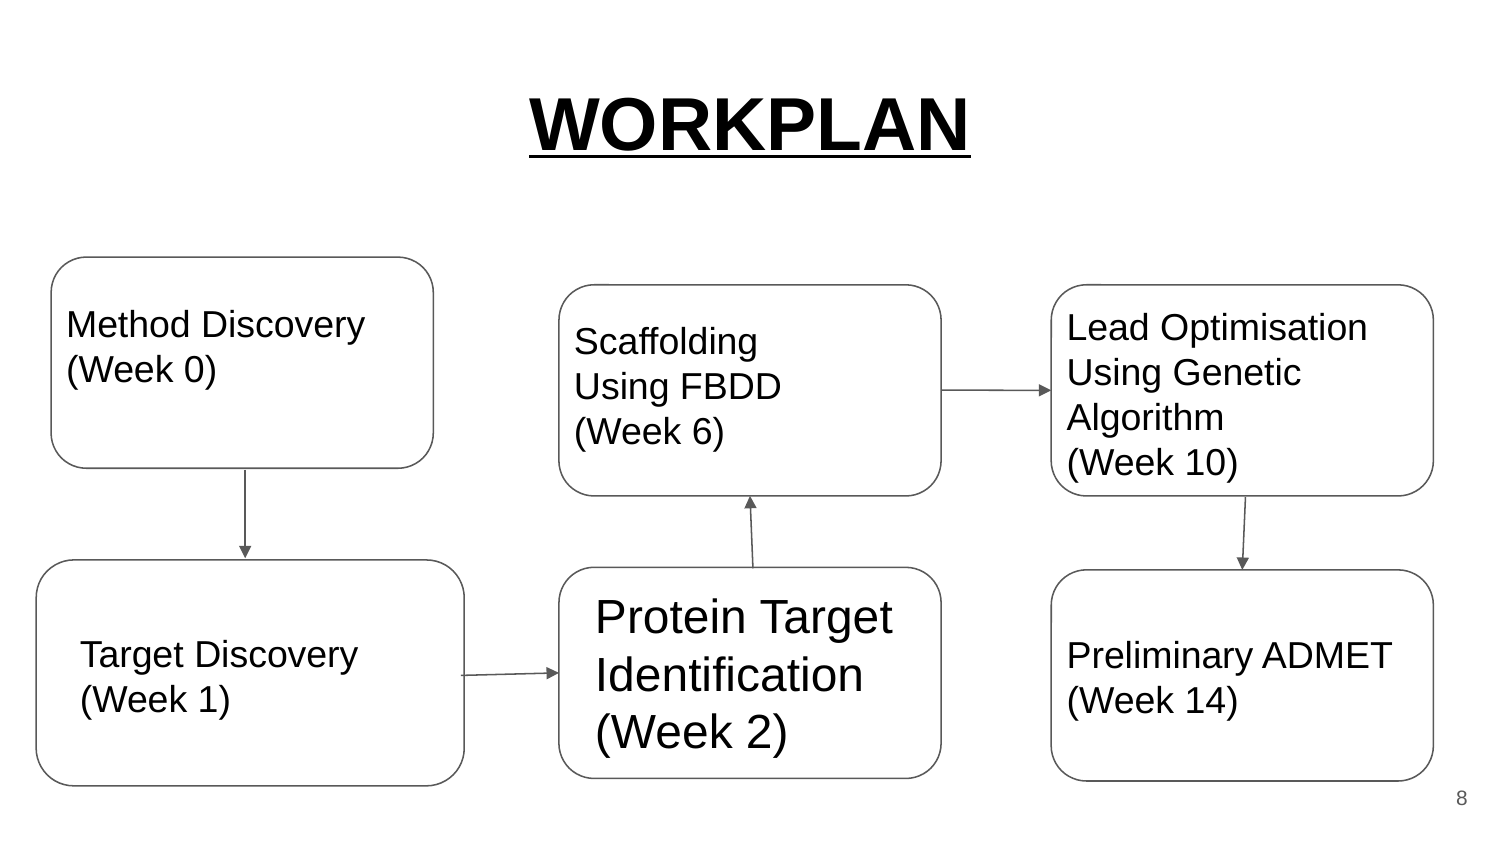

# WORKPLAN

Method Discovery
(Week 0)

Lead Optimisation
Using Genetic Algorithm
(Week 10)
Scaffolding
Using FBDD
(Week 6)

Protein Target
Identification
(Week 2)

Preliminary ADMET
(Week 14)
Target Discovery
(Week 1)

8